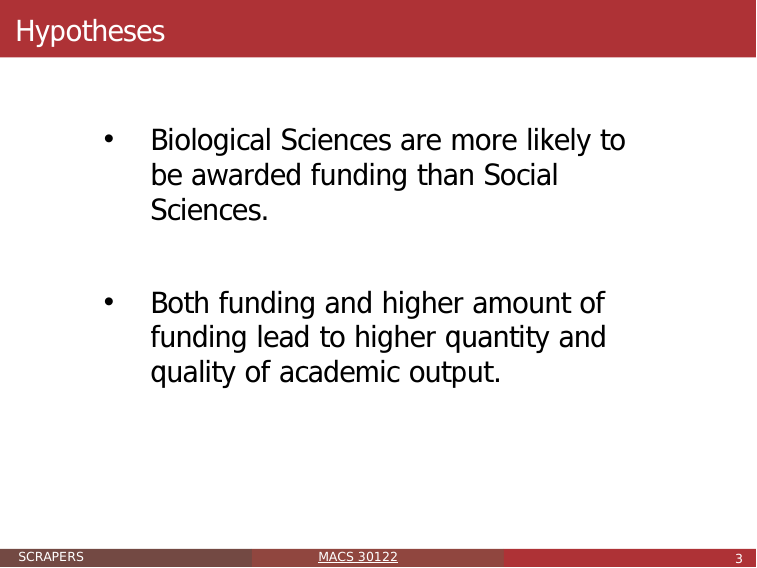

Hypotheses
Biological Sciences are more likely to be awarded funding than Social Sciences.
# Both funding and higher amount of funding lead to higher quantity and quality of academic output.
SCRAPERS
MACS 30122
3